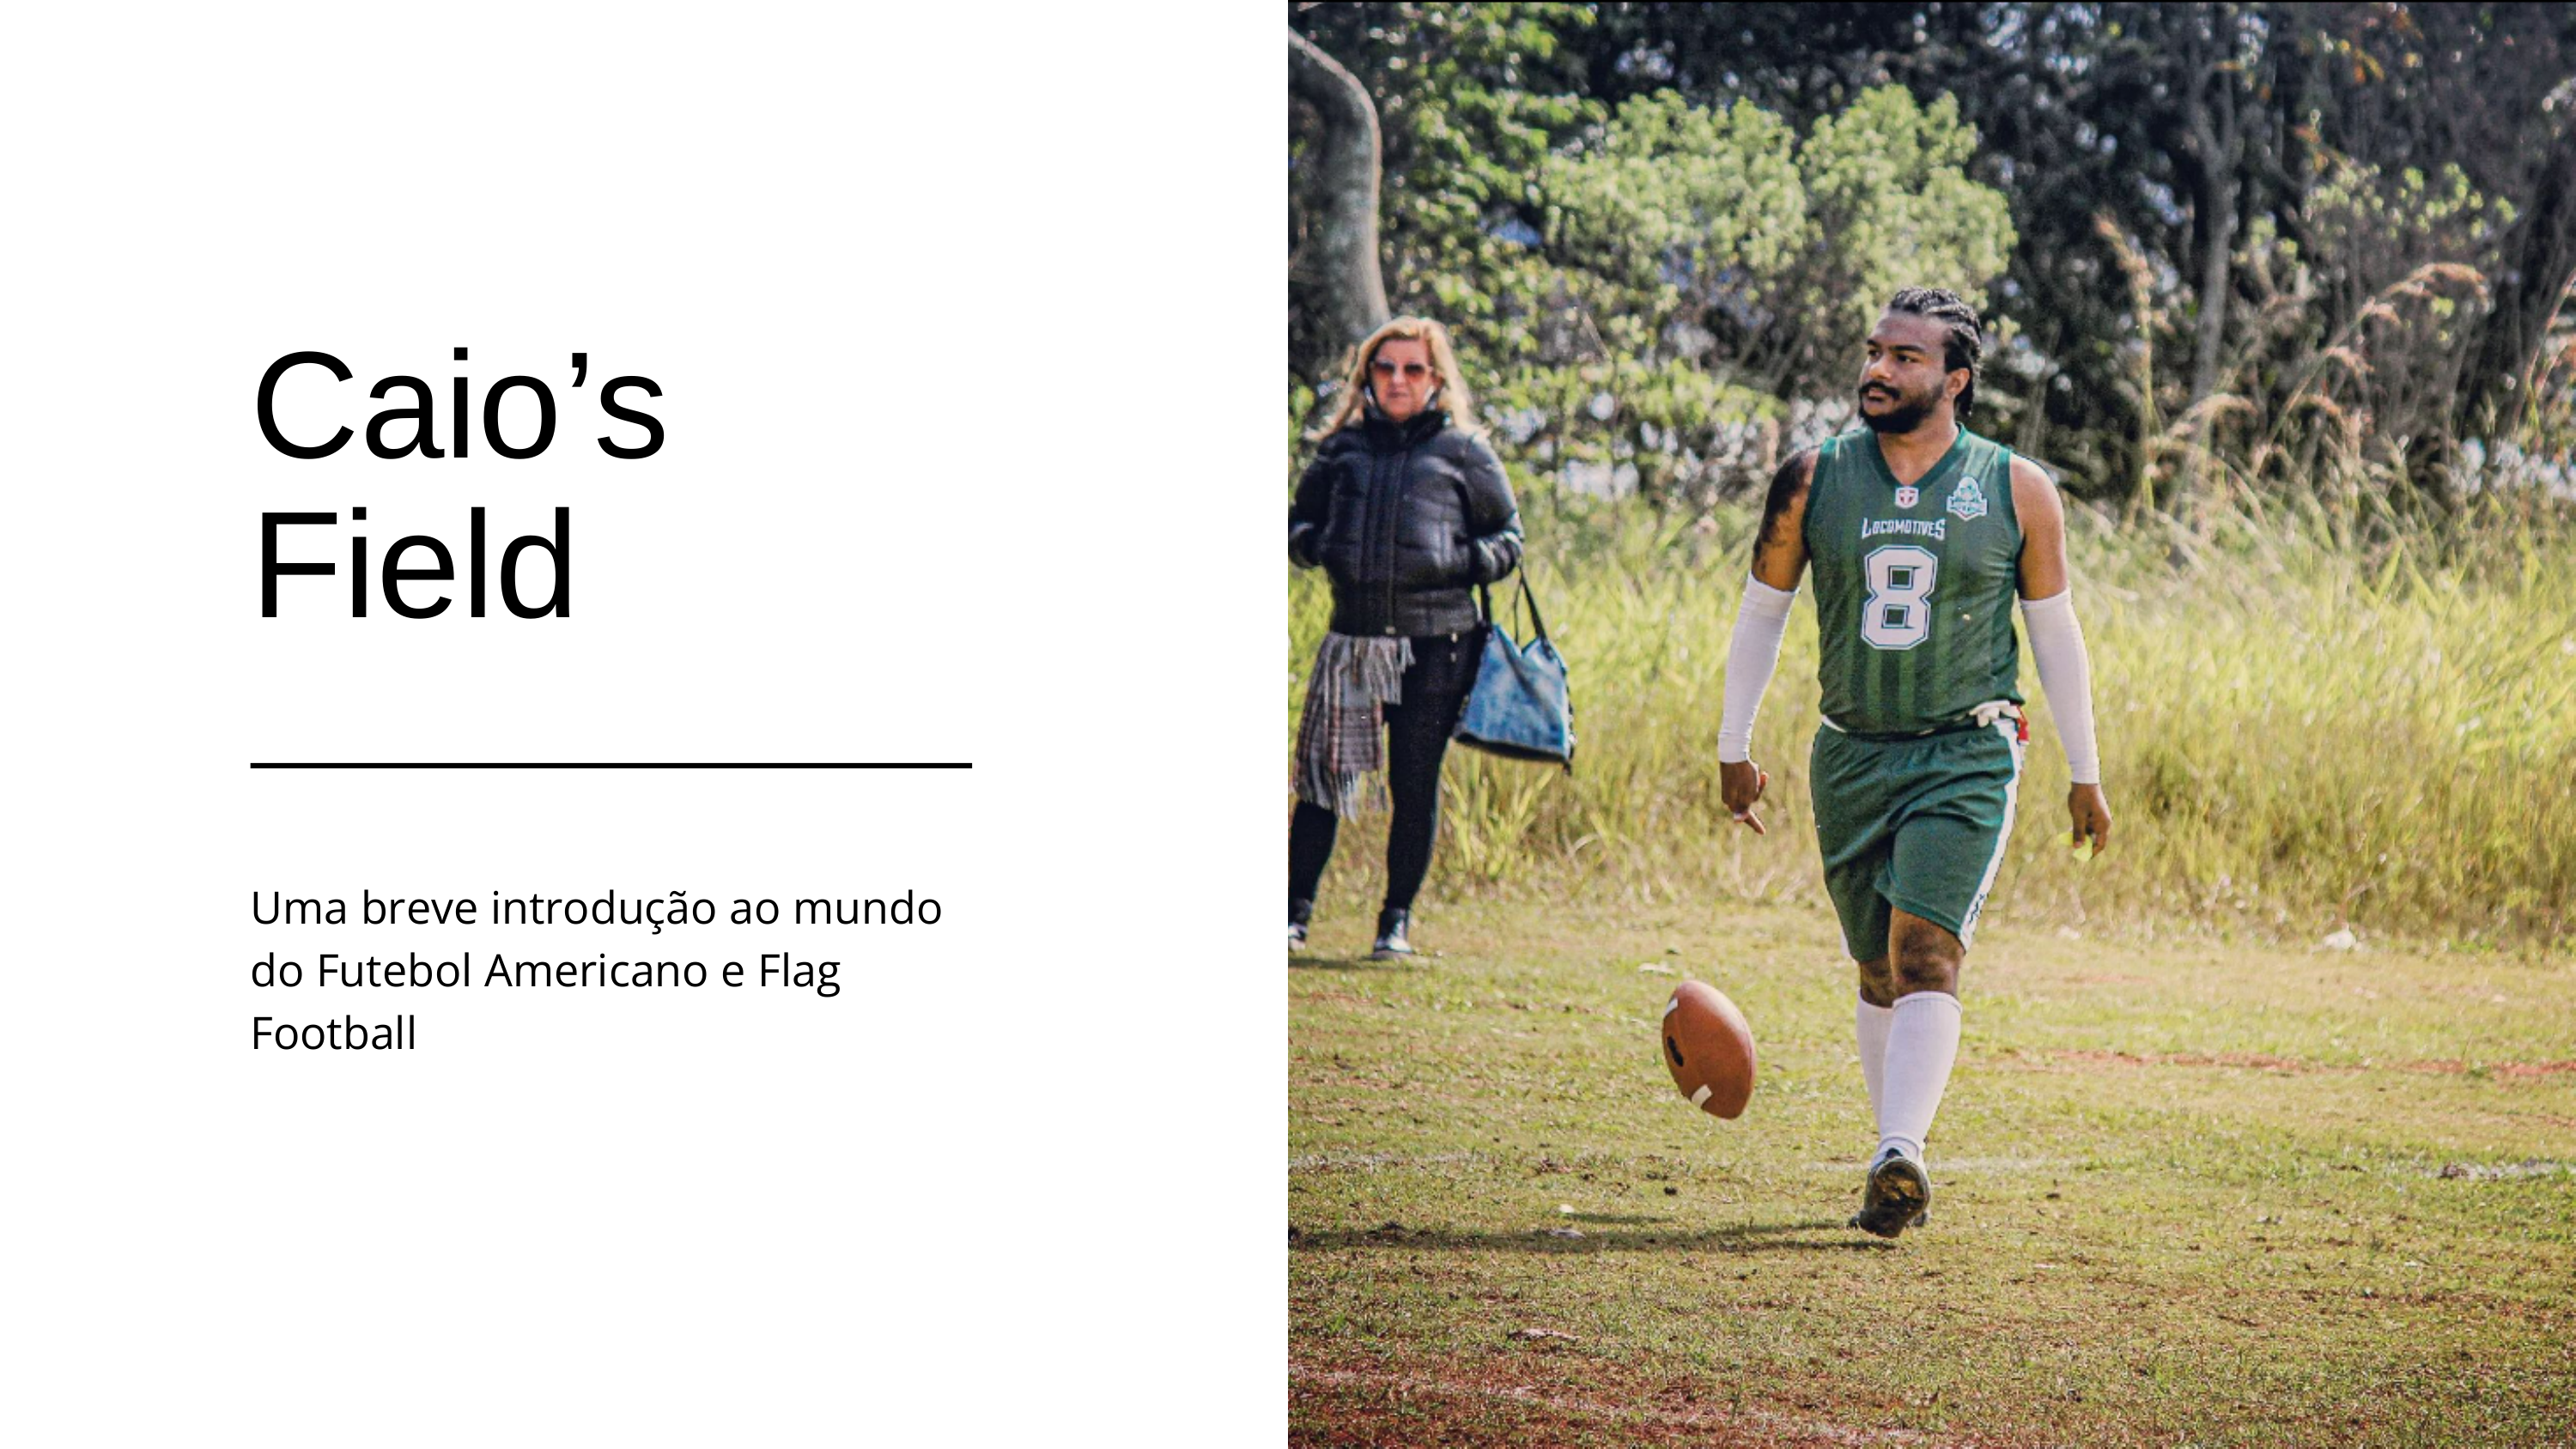

Caio’s Field

Uma breve introdução ao mundo do Futebol Americano e Flag Football